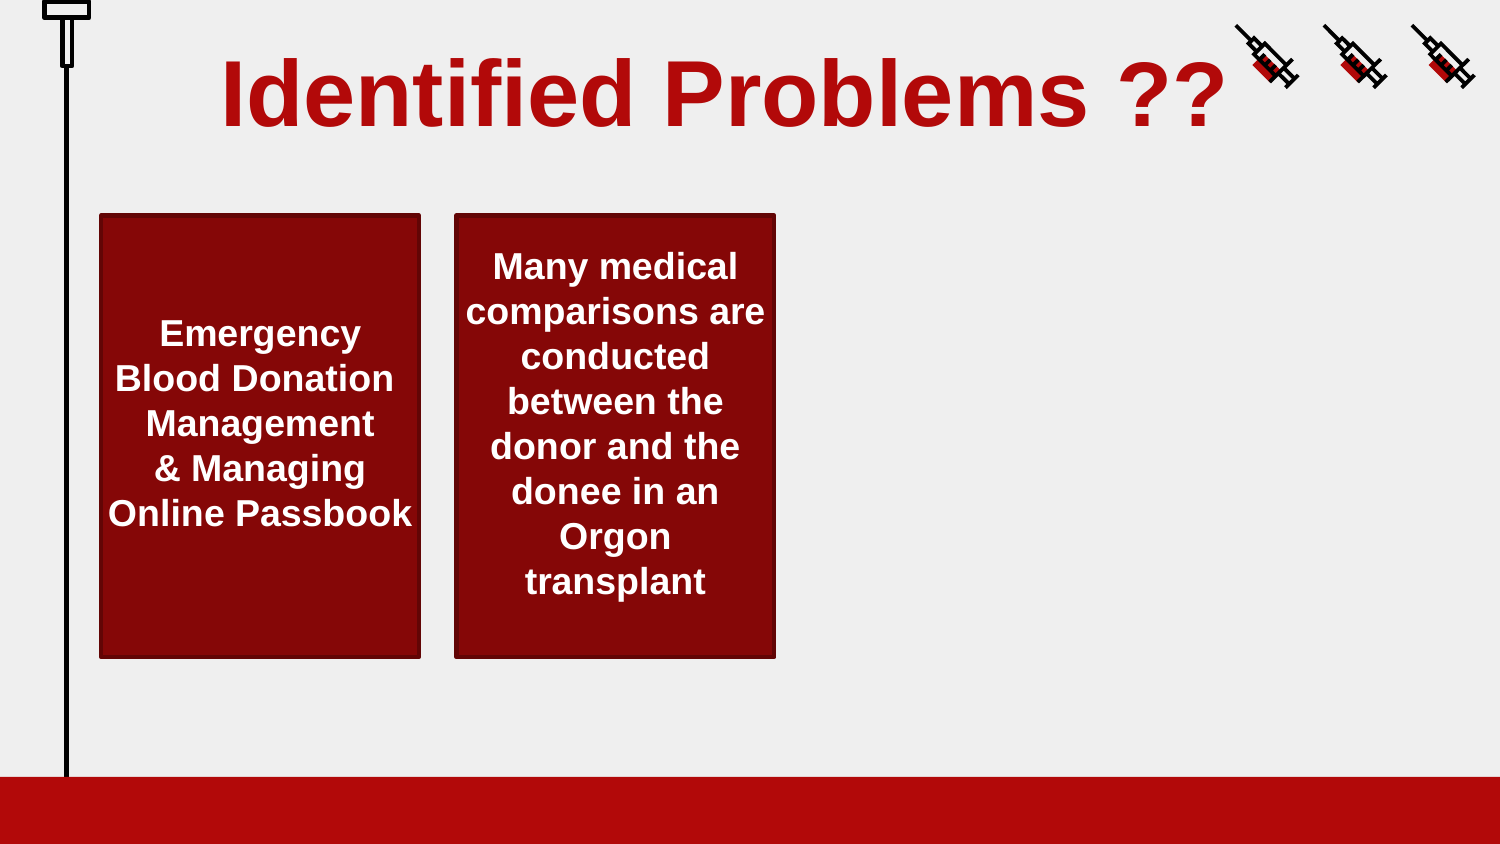

# Identified Problems ??

Emergency Blood Donation
Management & Managing Online Passbook
Many medical comparisons are conducted between the donor and the
donee in an Orgon transplant